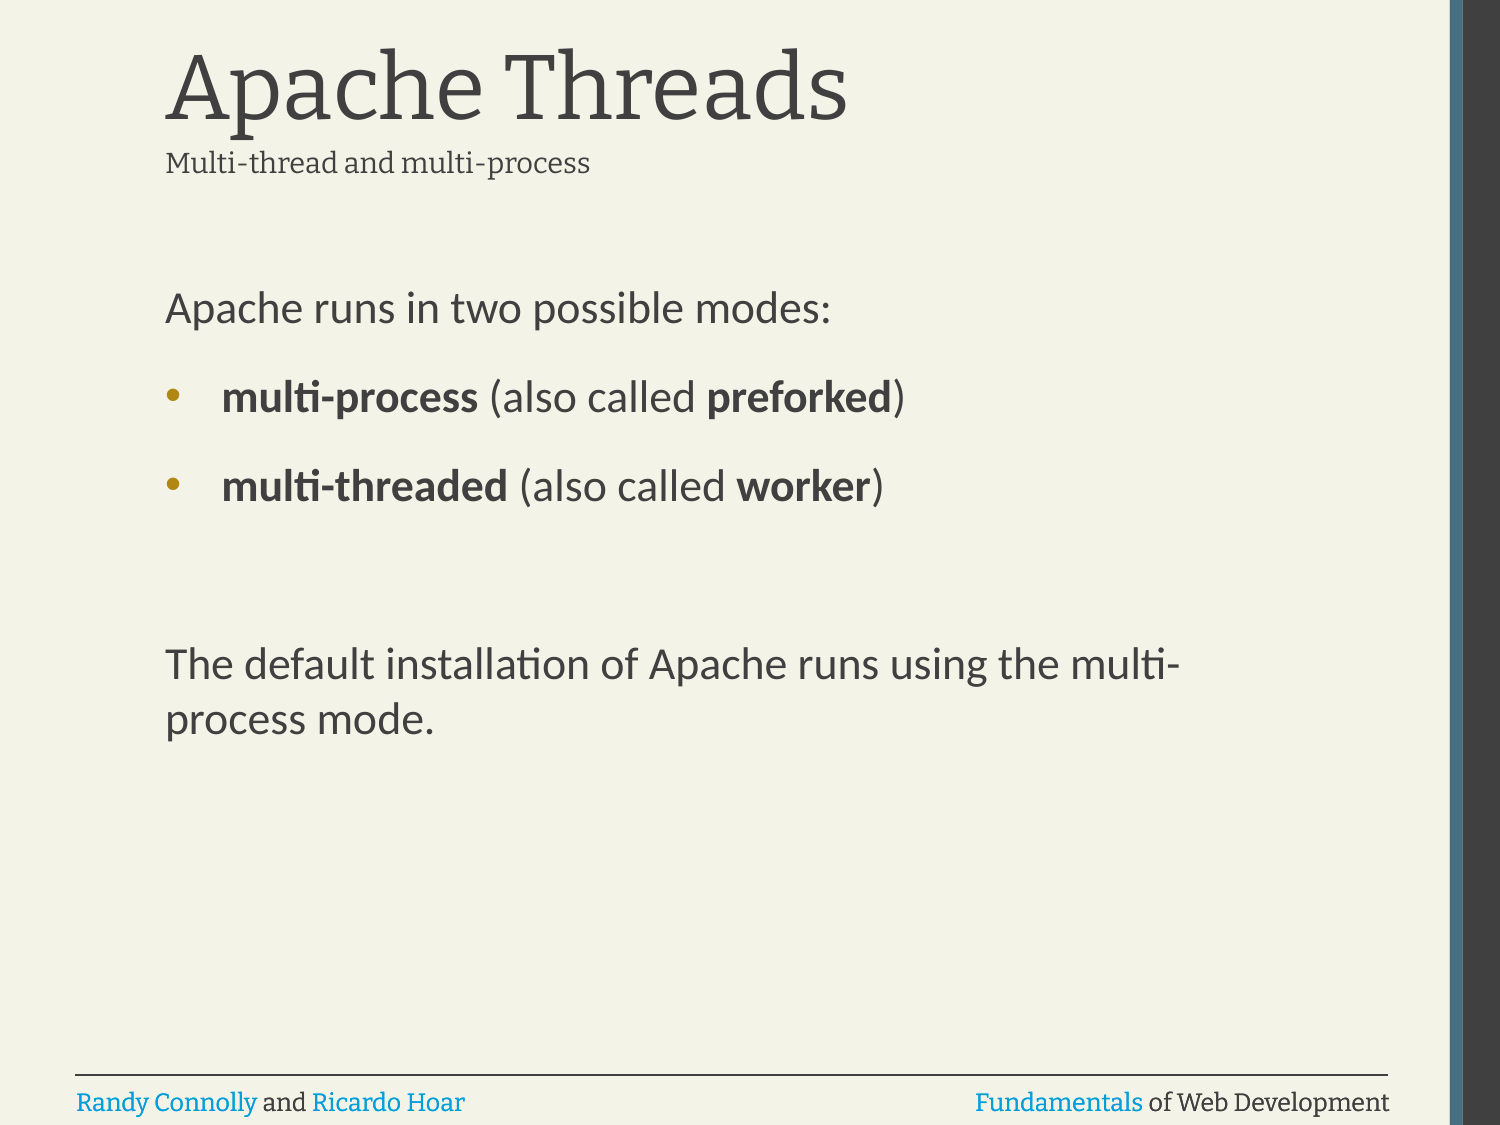

# Apache Threads
Multi-thread and multi-process
Apache runs in two possible modes:
multi-process (also called preforked)
multi-threaded (also called worker)

The default installation of Apache runs using the multi-process mode.